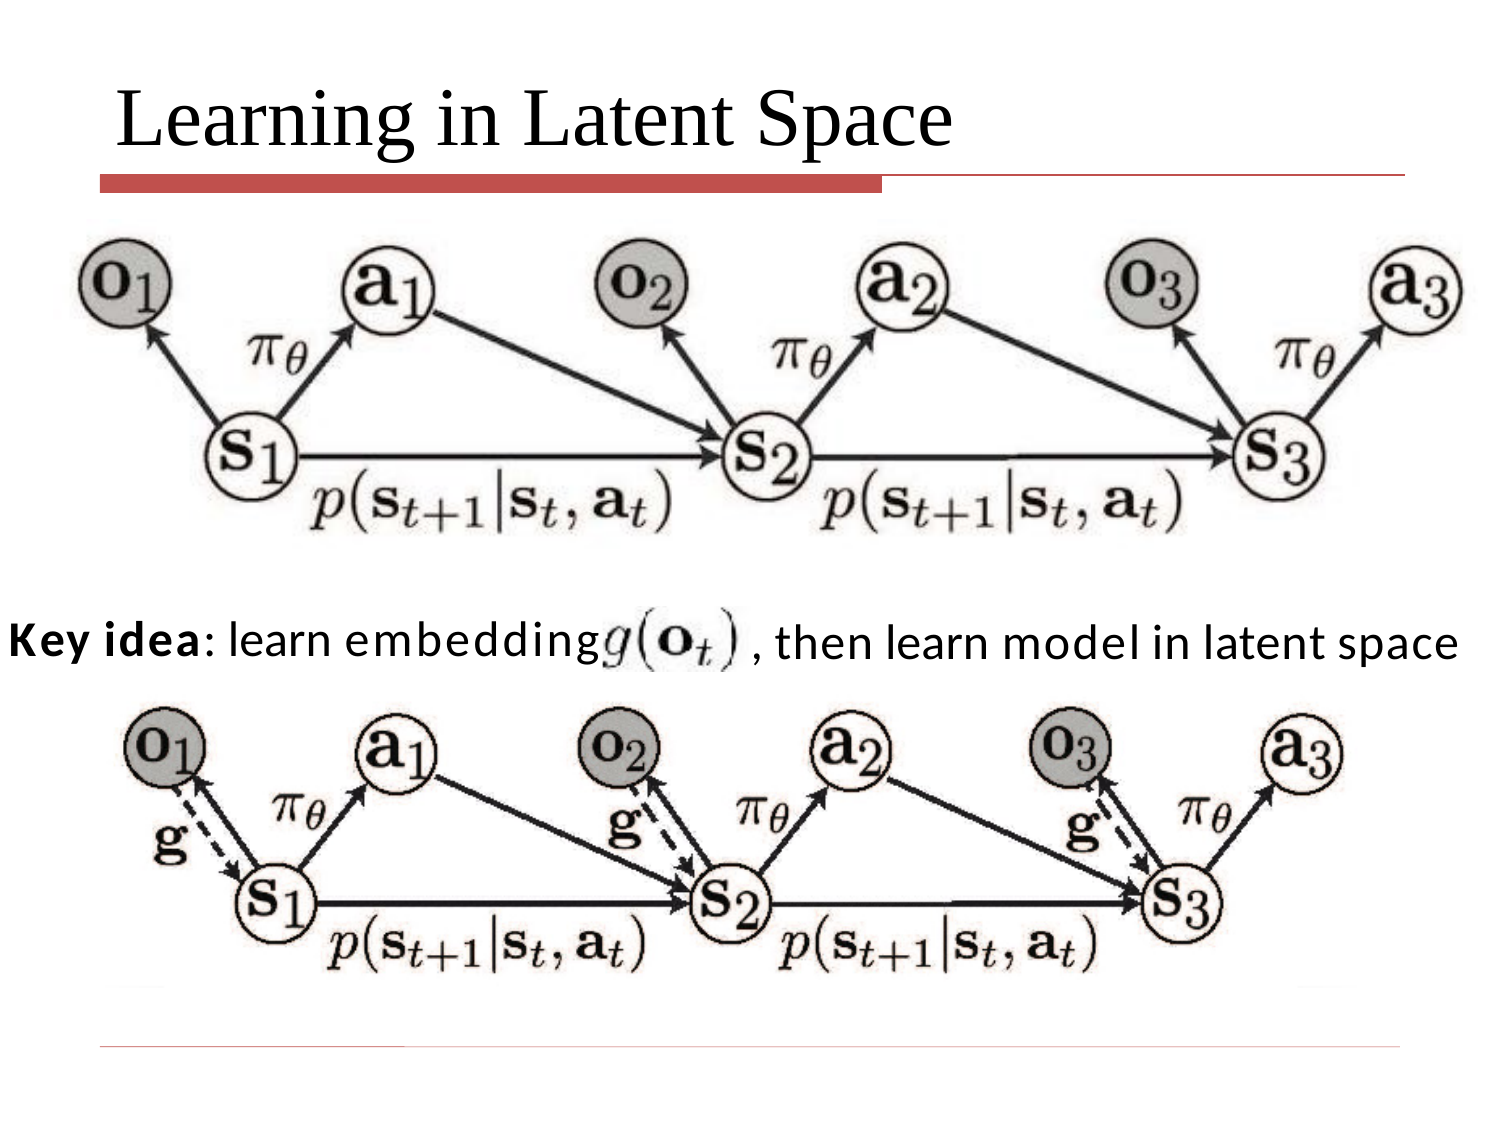

# Learning in Latent Space

Key idea: learn embedding

, then learn model in latent space